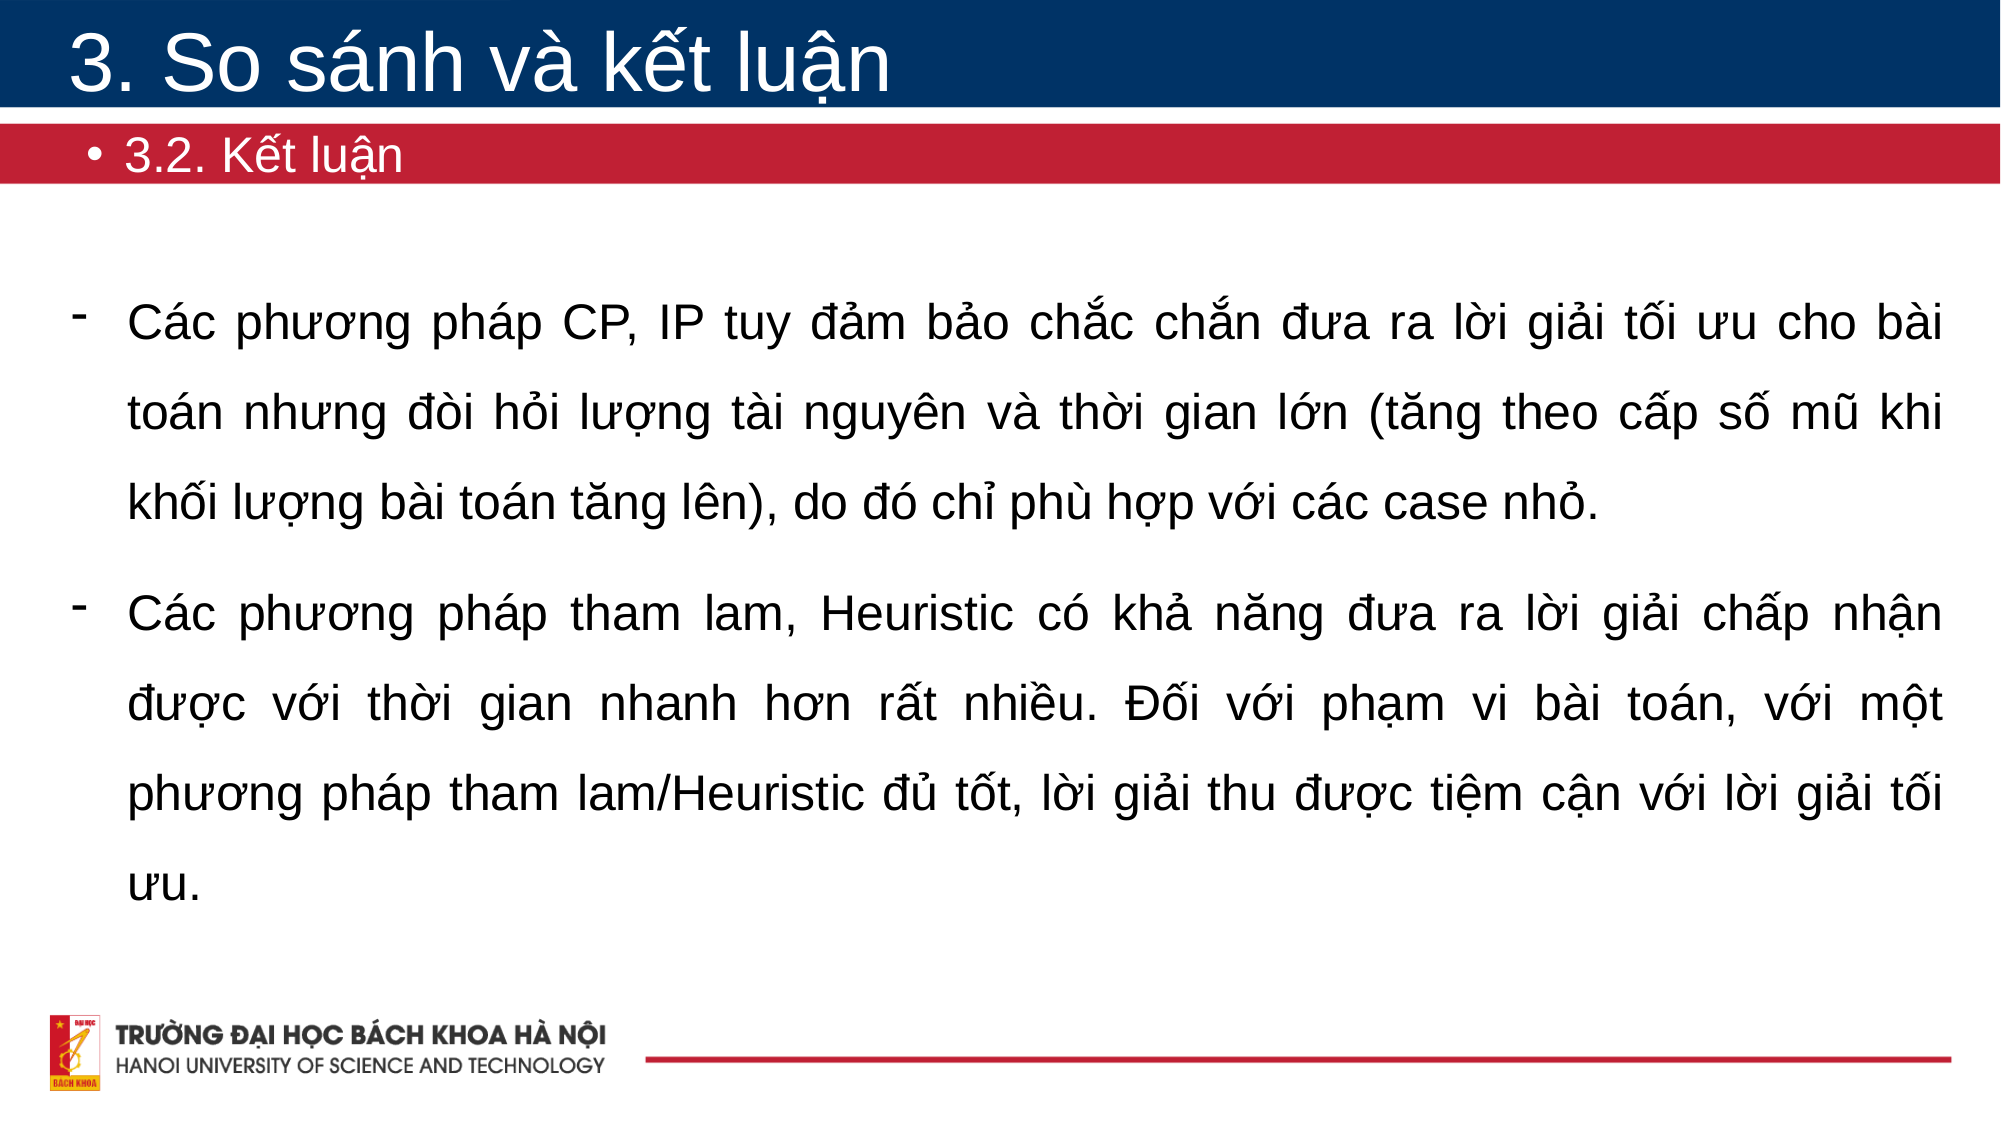

3. So sánh và kết luận

3.2. Kết luận
# Các phương pháp CP, IP tuy đảm bảo chắc chắn đưa ra lời giải tối ưu cho bài toán nhưng đòi hỏi lượng tài nguyên và thời gian lớn (tăng theo cấp số mũ khi khối lượng bài toán tăng lên), do đó chỉ phù hợp với các case nhỏ.
Các phương pháp tham lam, Heuristic có khả năng đưa ra lời giải chấp nhận được với thời gian nhanh hơn rất nhiều. Đối với phạm vi bài toán, với một phương pháp tham lam/Heuristic đủ tốt, lời giải thu được tiệm cận với lời giải tối ưu.